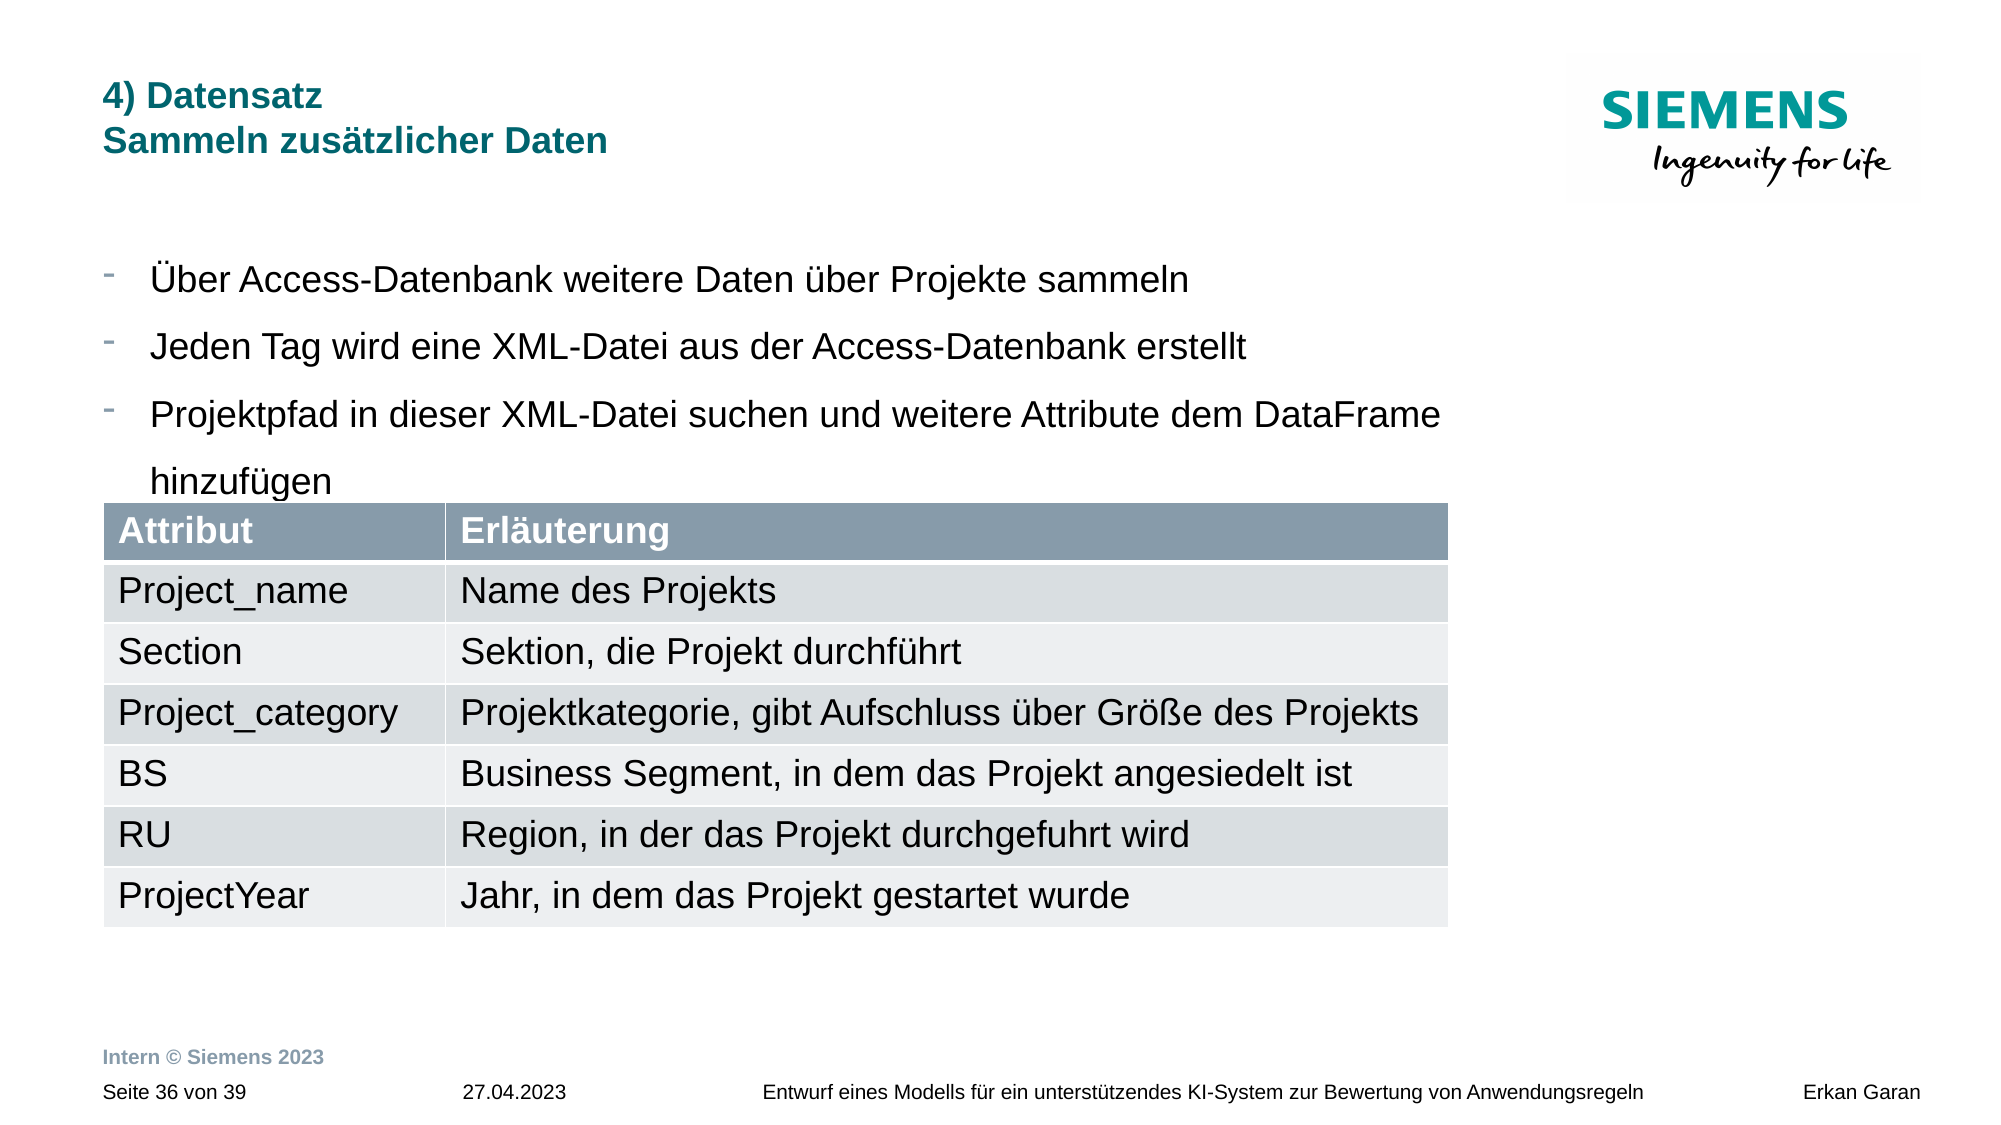

# 4) Datensatz Sammeln zusätzlicher Daten
Über Access-Datenbank weitere Daten über Projekte sammeln
Jeden Tag wird eine XML-Datei aus der Access-Datenbank erstellt
Projektpfad in dieser XML-Datei suchen und weitere Attribute dem DataFrame hinzufügen

| Attribut | Erläuterung |
| --- | --- |
| Project\_name | Name des Projekts |
| Section | Sektion, die Projekt durchführt |
| Project\_category | Projektkategorie, gibt Aufschluss über Größe des Projekts |
| BS | Business Segment, in dem das Projekt angesiedelt ist |
| RU | Region, in der das Projekt durchgefuhrt wird |
| ProjectYear | Jahr, in dem das Projekt gestartet wurde |